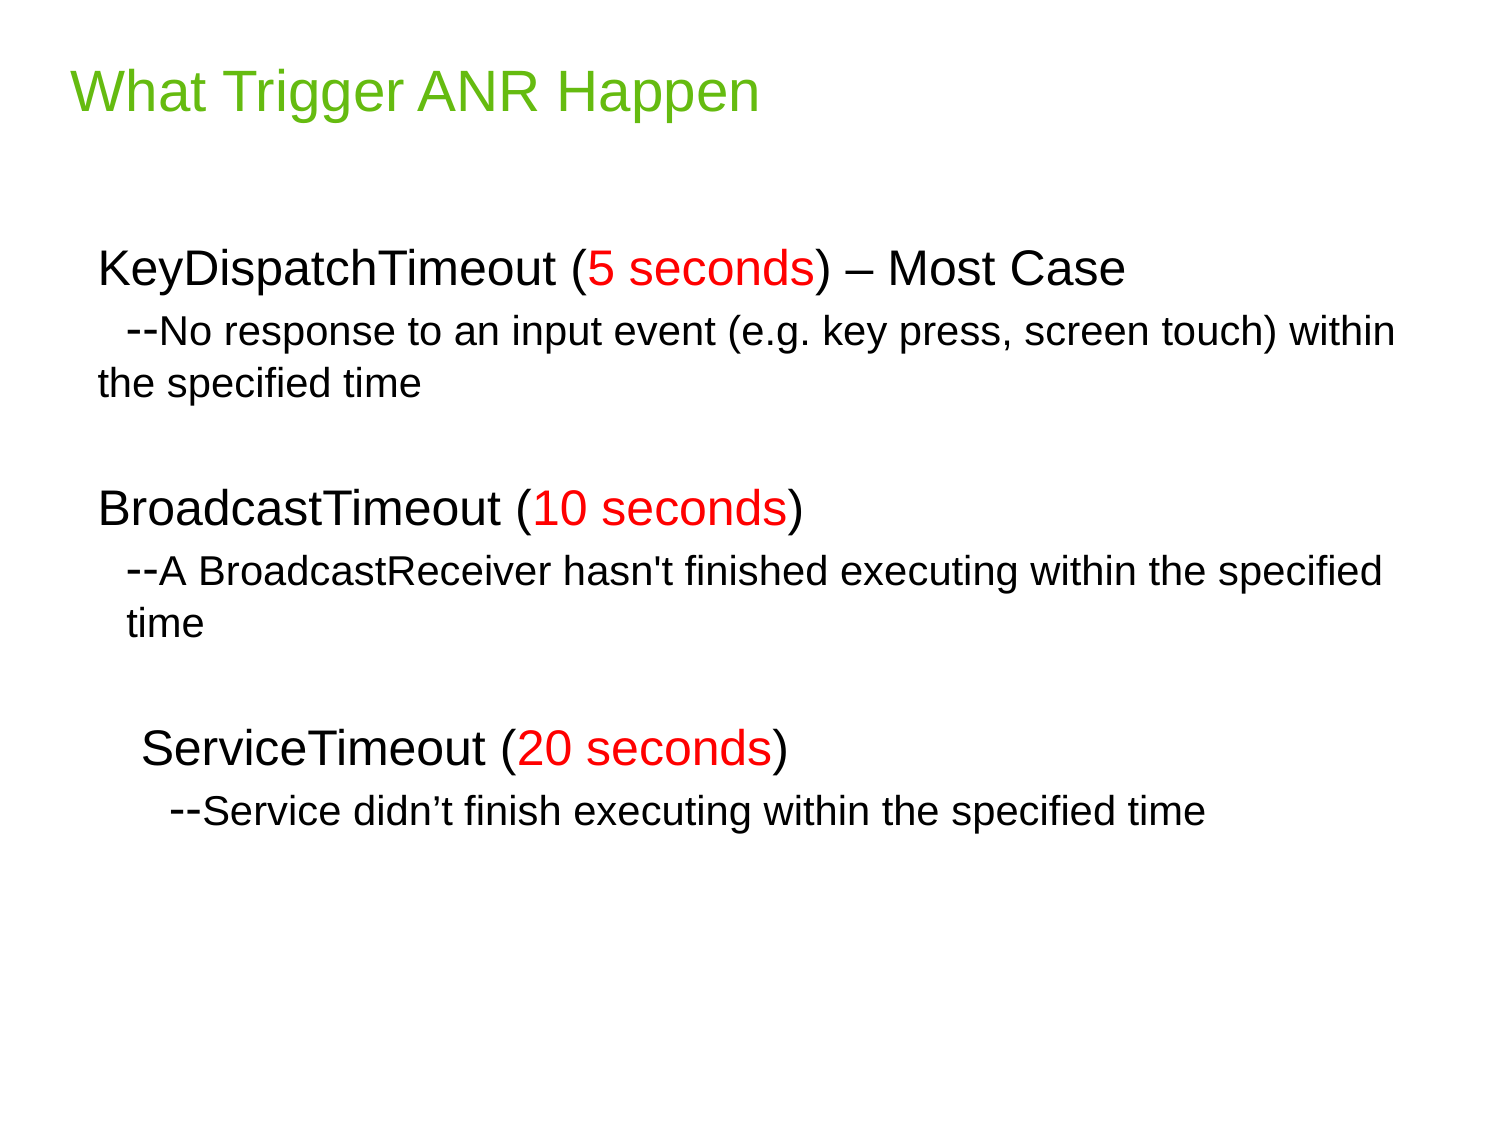

# What Trigger ANR Happen
KeyDispatchTimeout (5 seconds) – Most Case
  --No response to an input event (e.g. key press, screen touch) within the specified time

BroadcastTimeout (10 seconds)
  --A BroadcastReceiver hasn't finished executing within the specified time

ServiceTimeout (20 seconds)
  --Service didn’t finish executing within the specified time